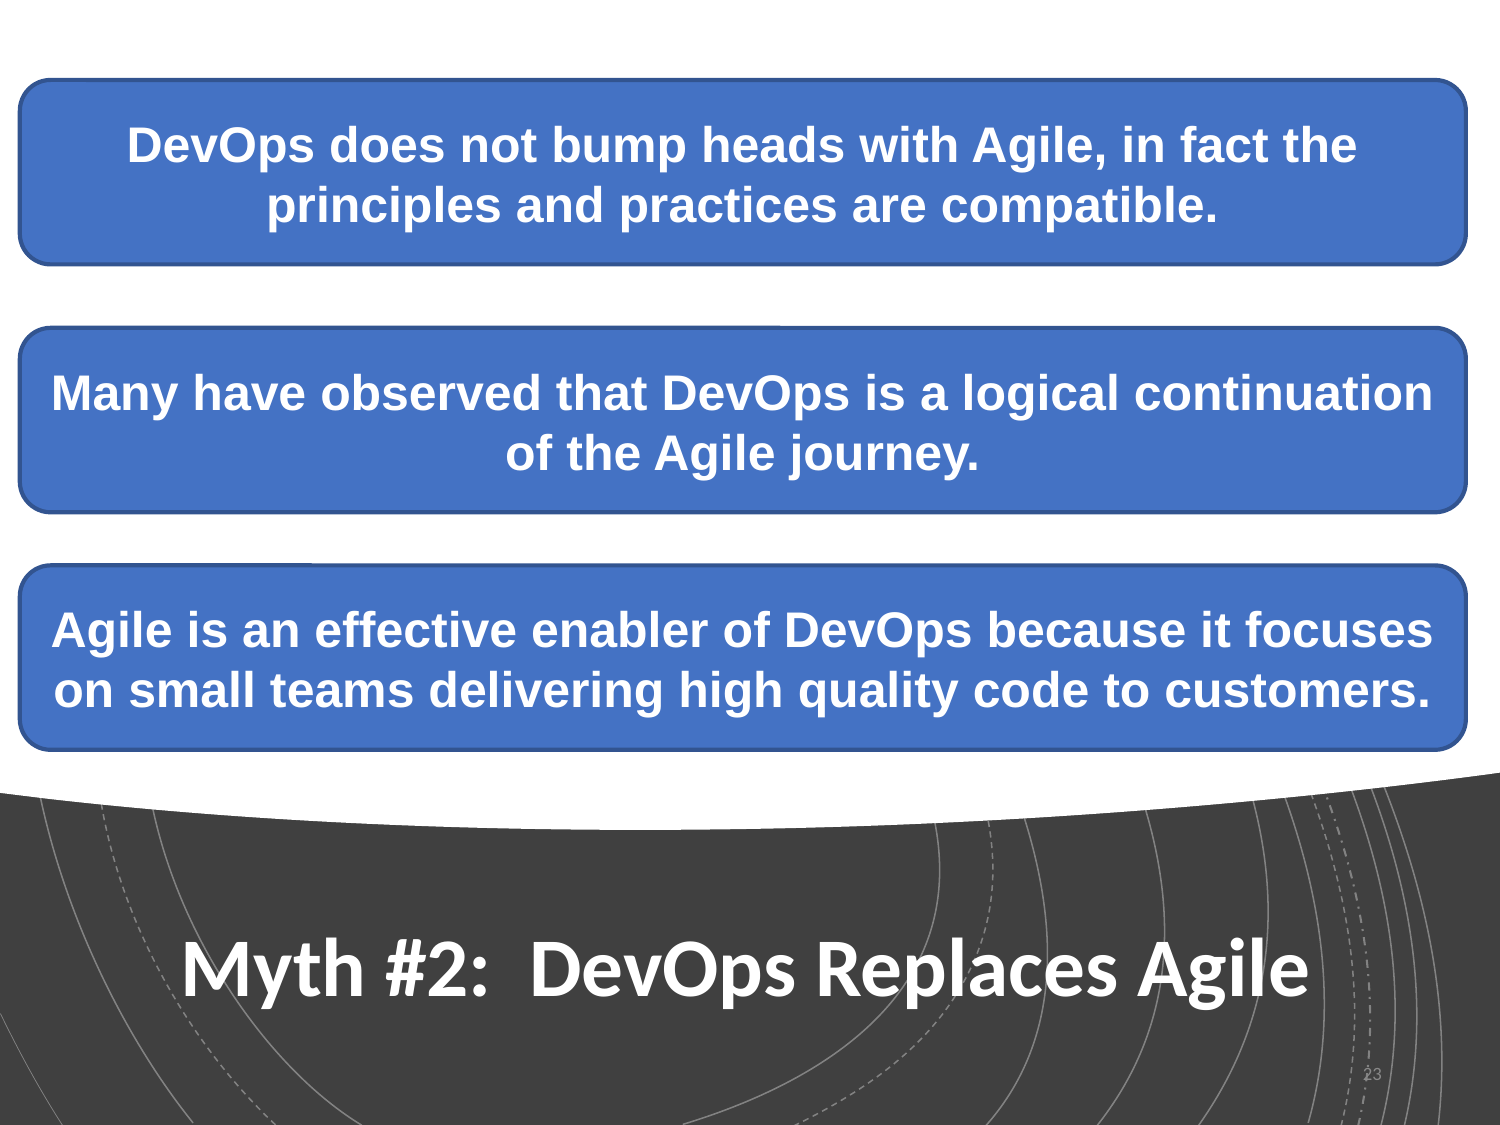

DevOps does not bump heads with Agile, in fact the principles and practices are compatible.
Many have observed that DevOps is a logical continuation of the Agile journey.
Agile is an effective enabler of DevOps because it focuses on small teams delivering high quality code to customers.
# Myth #2:  DevOps Replaces Agile
23